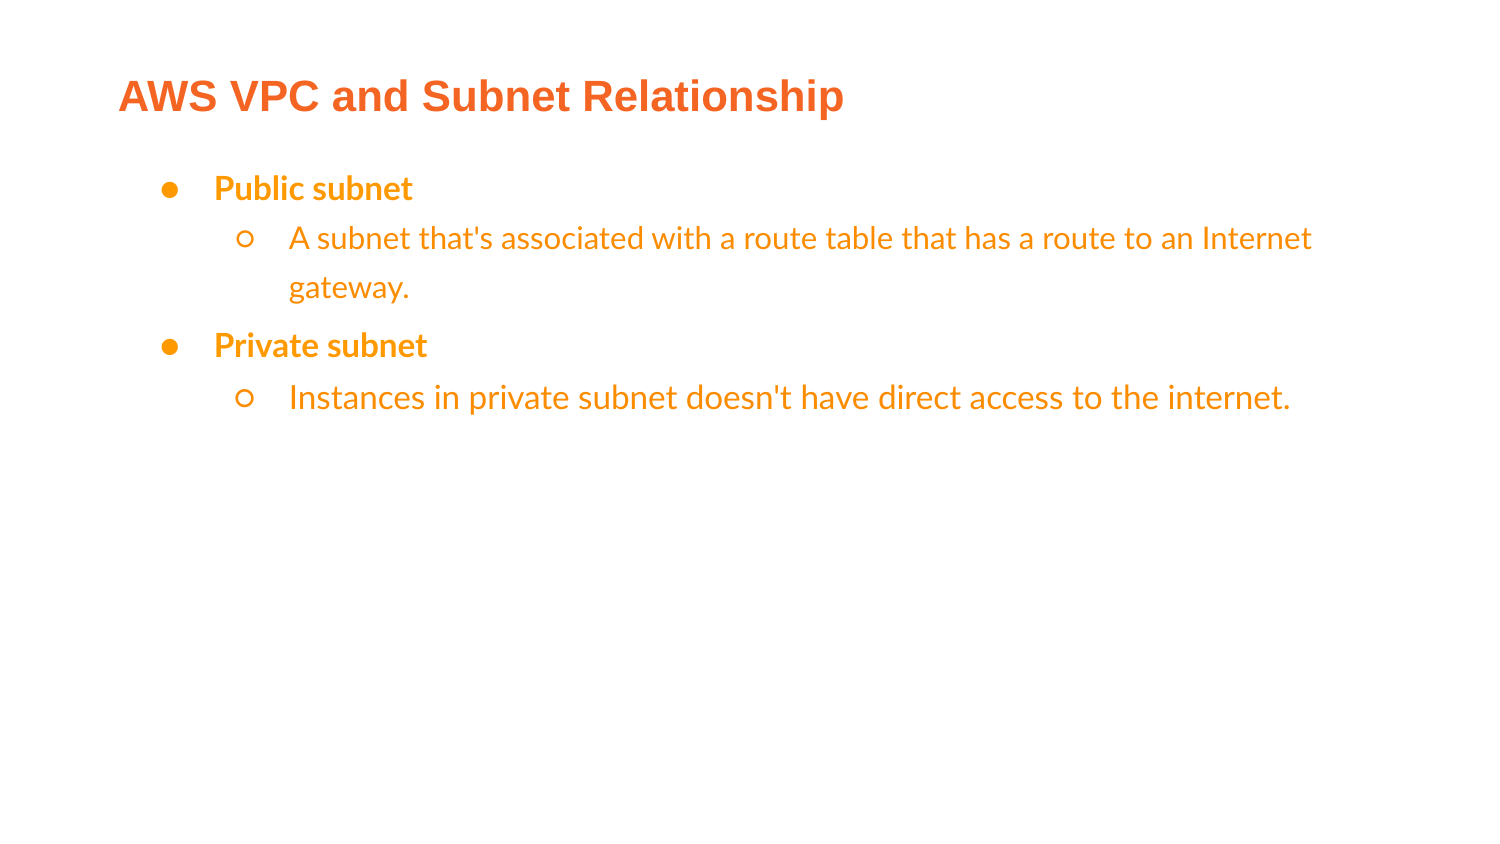

AWS VPC and Subnet Relationship
Public subnet
A subnet that's associated with a route table that has a route to an Internet gateway.
Private subnet
Instances in private subnet doesn't have direct access to the internet.